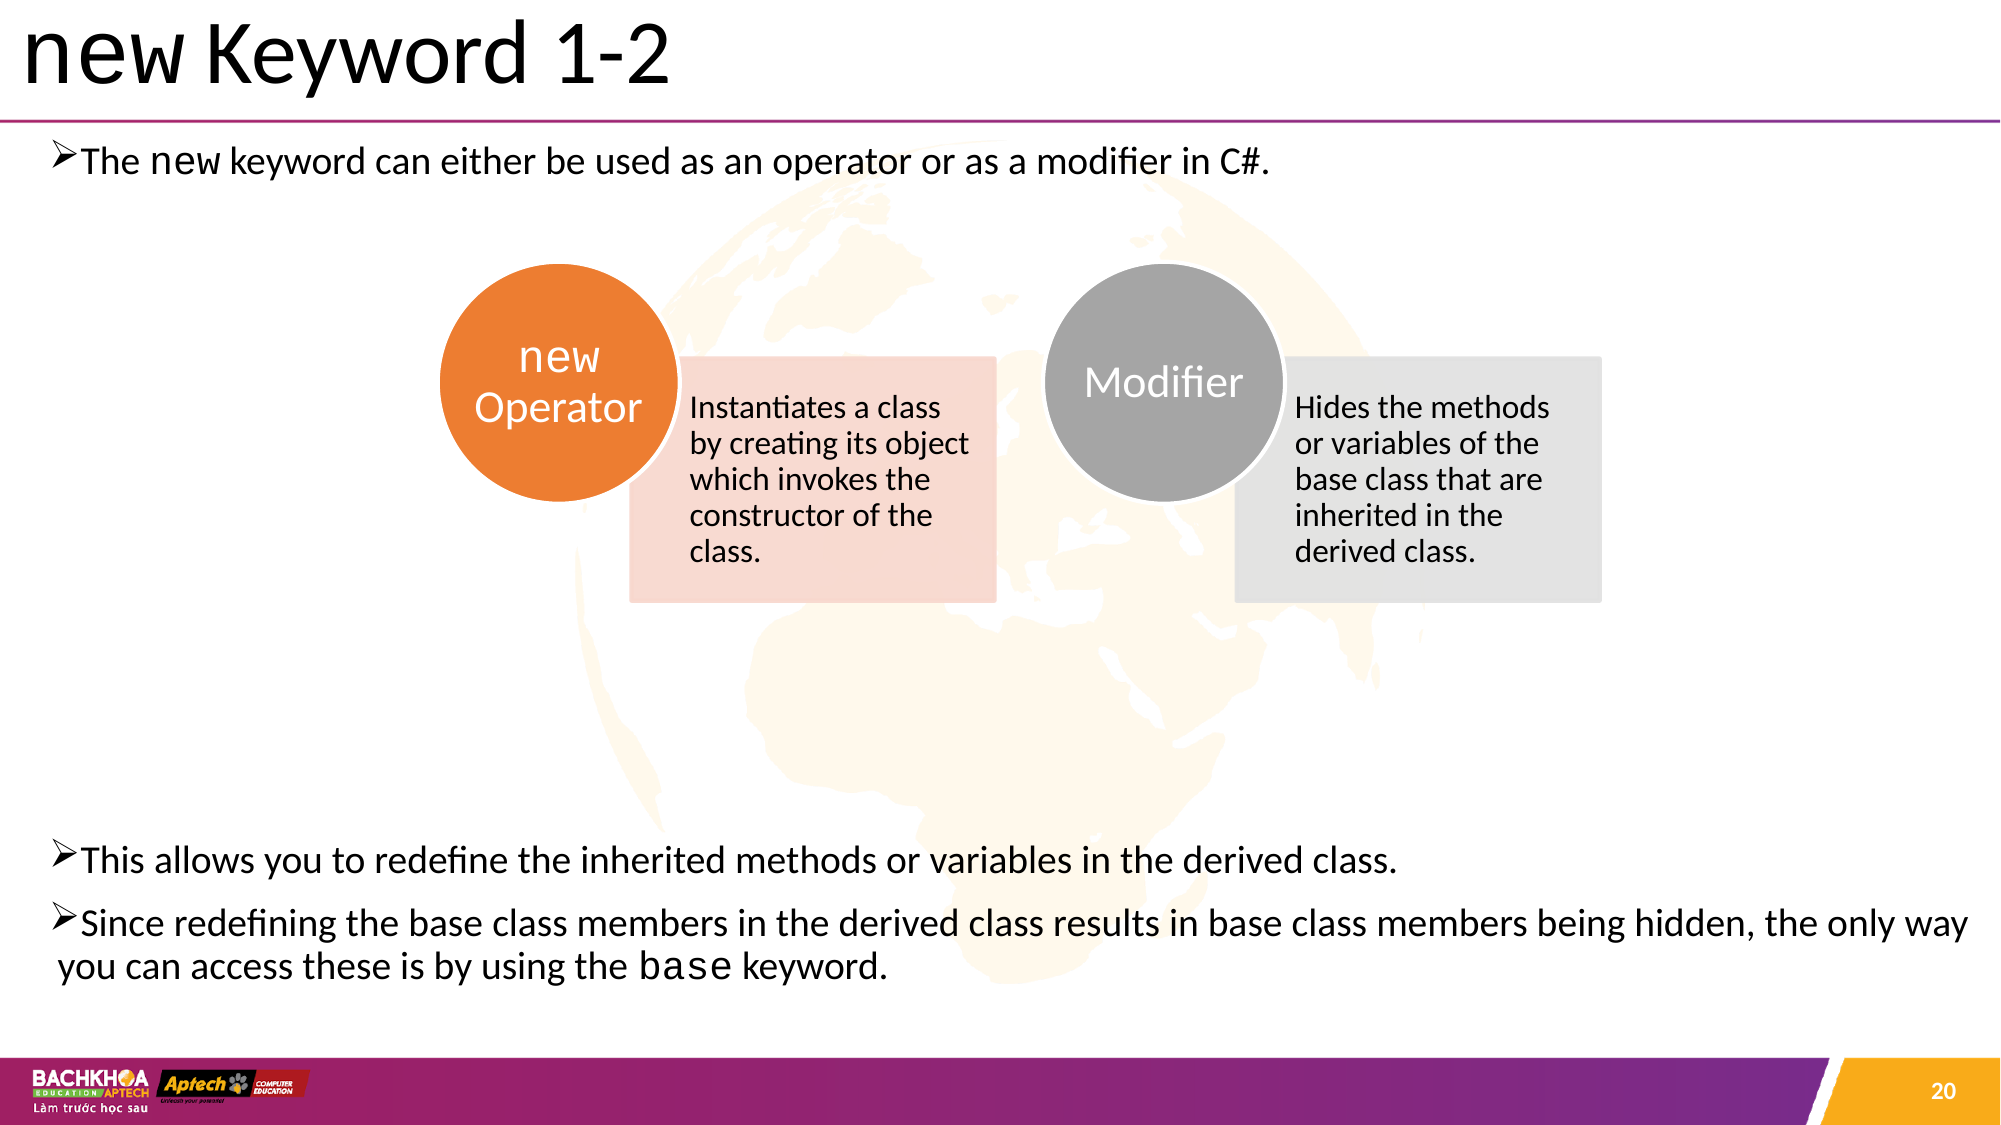

# new Keyword 1-2
Instantiates a class by creating its object which invokes the constructor of the class.
new Operator
Hides the methods or variables of the base class that are inherited in the derived class.
Modifier
The new keyword can either be used as an operator or as a modifier in C#.

This allows you to redefine the inherited methods or variables in the derived class.
Since redefining the base class members in the derived class results in base class members being hidden, the only way you can access these is by using the base keyword.

20